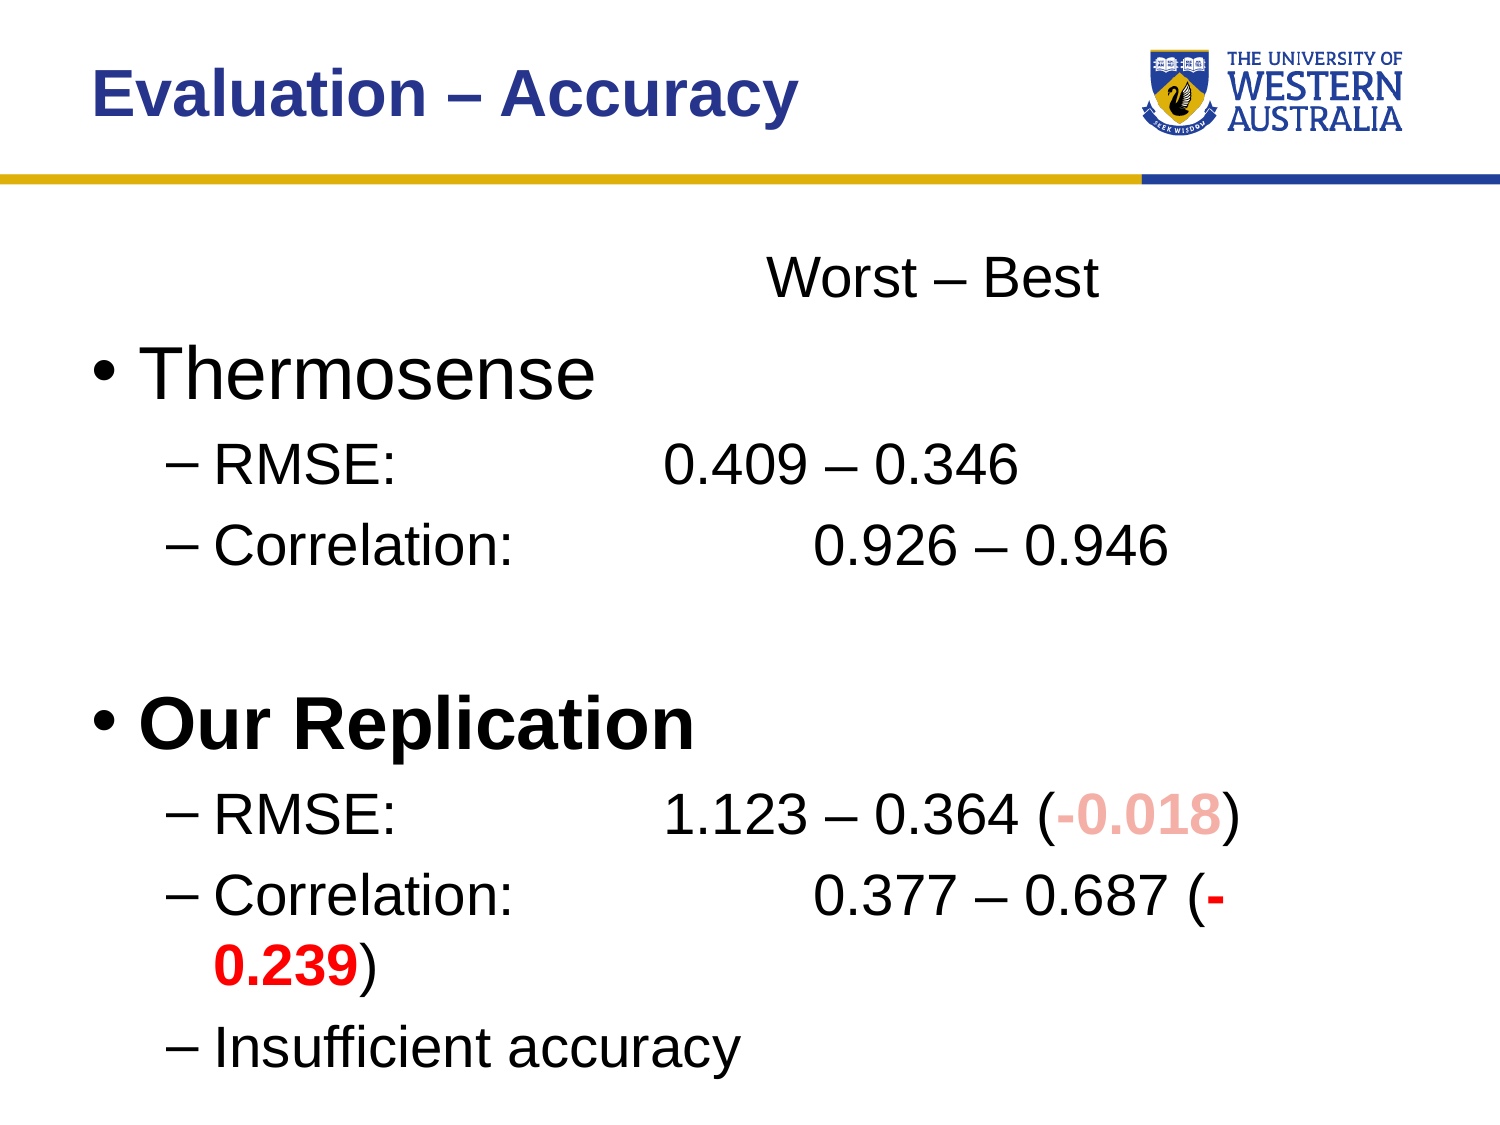

Evaluation – Accuracy
				Worst – Best
Thermosense
RMSE:		0.409 – 0.346
Correlation:		0.926 – 0.946

Our Replication
RMSE:		1.123 – 0.364 (-0.018)
Correlation:		0.377 – 0.687 (-0.239)
Insufficient accuracy